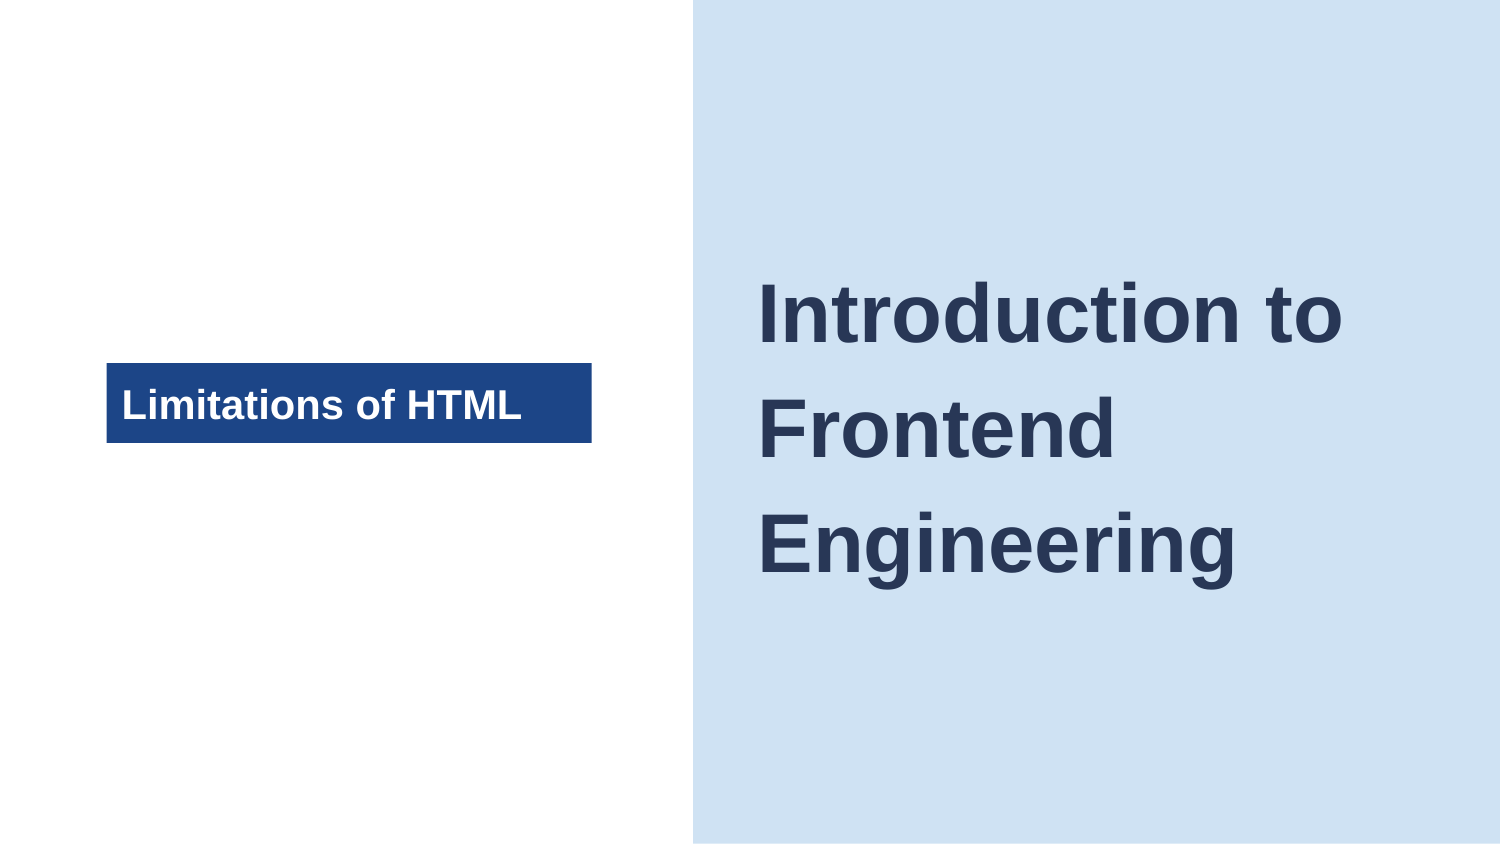

Introduction to Frontend Engineering
Limitations of HTML